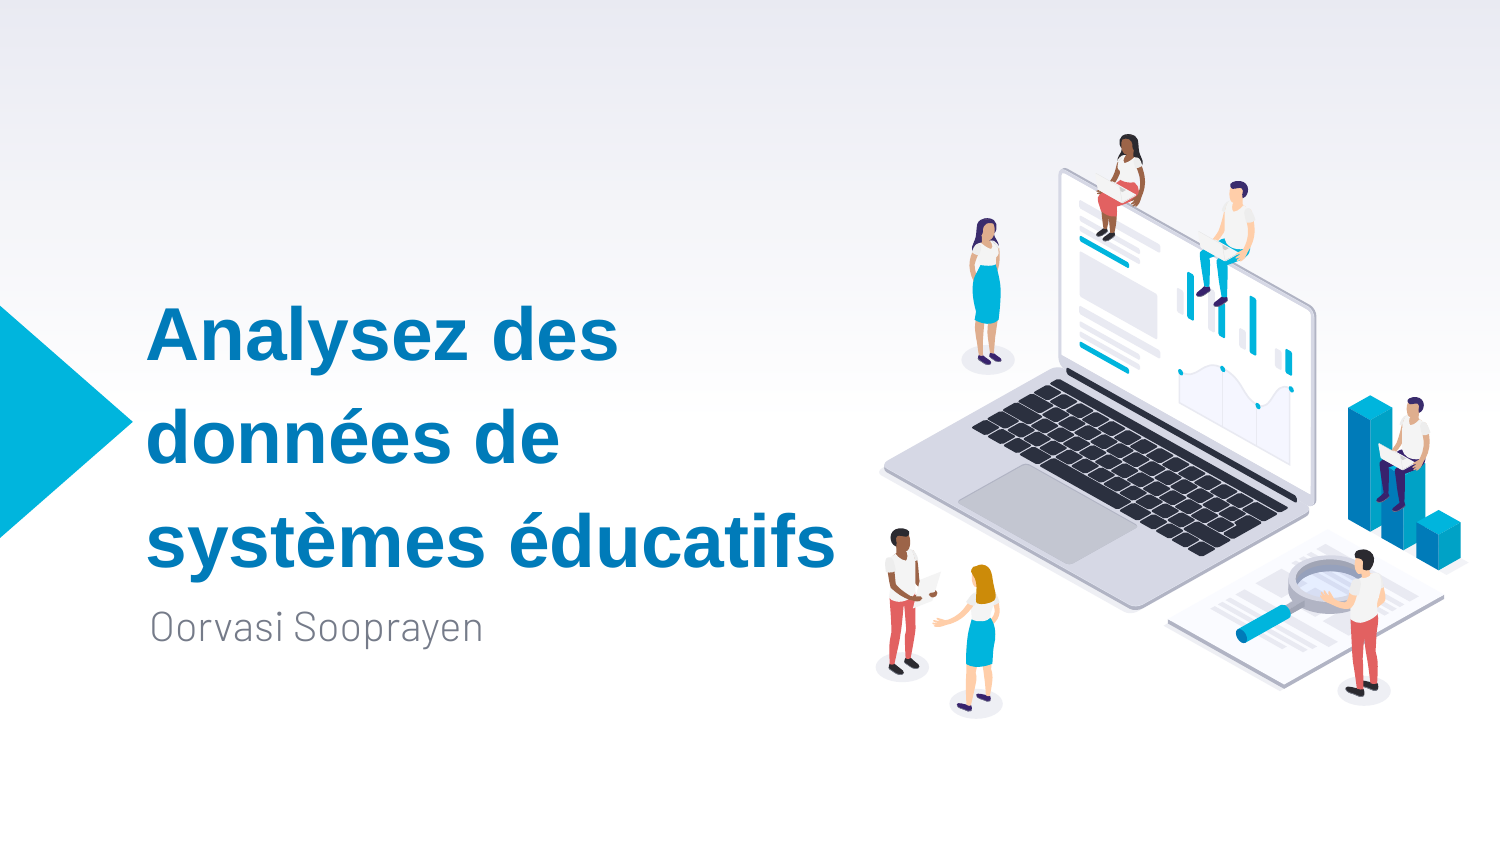

# Analysez des données de systèmes éducatifs
Oorvasi Sooprayen